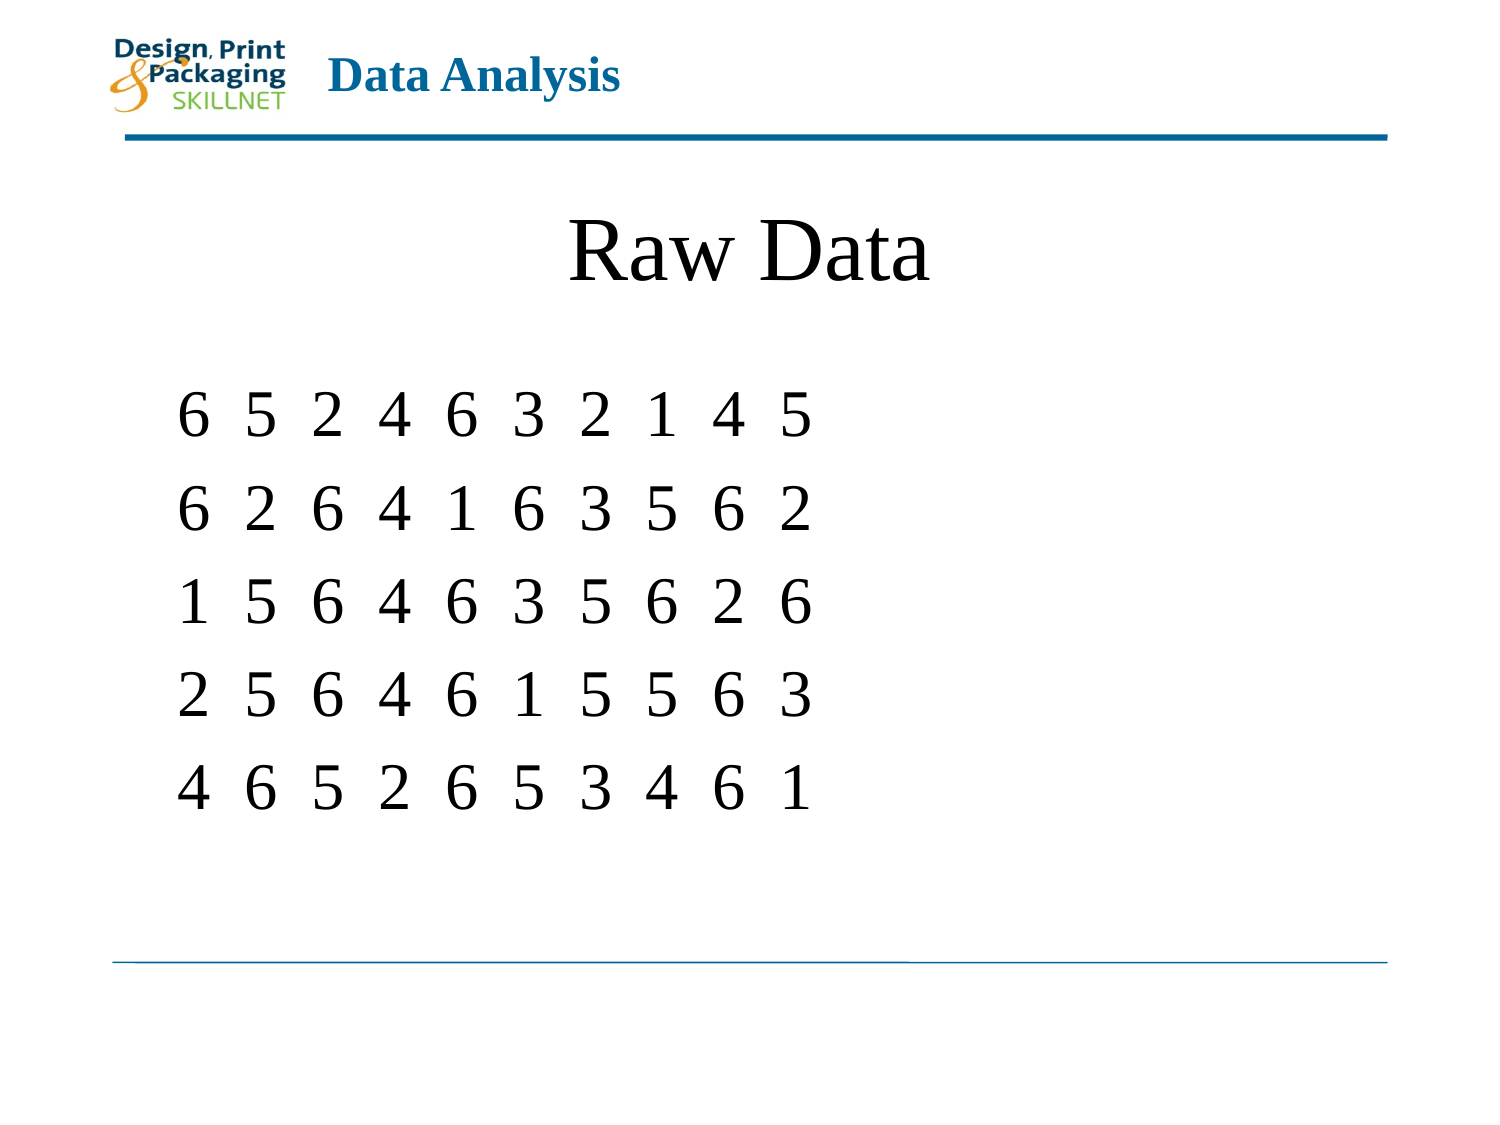

# Raw Data
   6  5  2  4  6  3  2  1  4  5
   6  2  6  4  1  6  3  5  6  2
   1  5  6  4  6  3  5  6  2  6
   2  5  6  4  6  1  5  5  6  3
   4  6  5  2  6  5  3  4  6  1